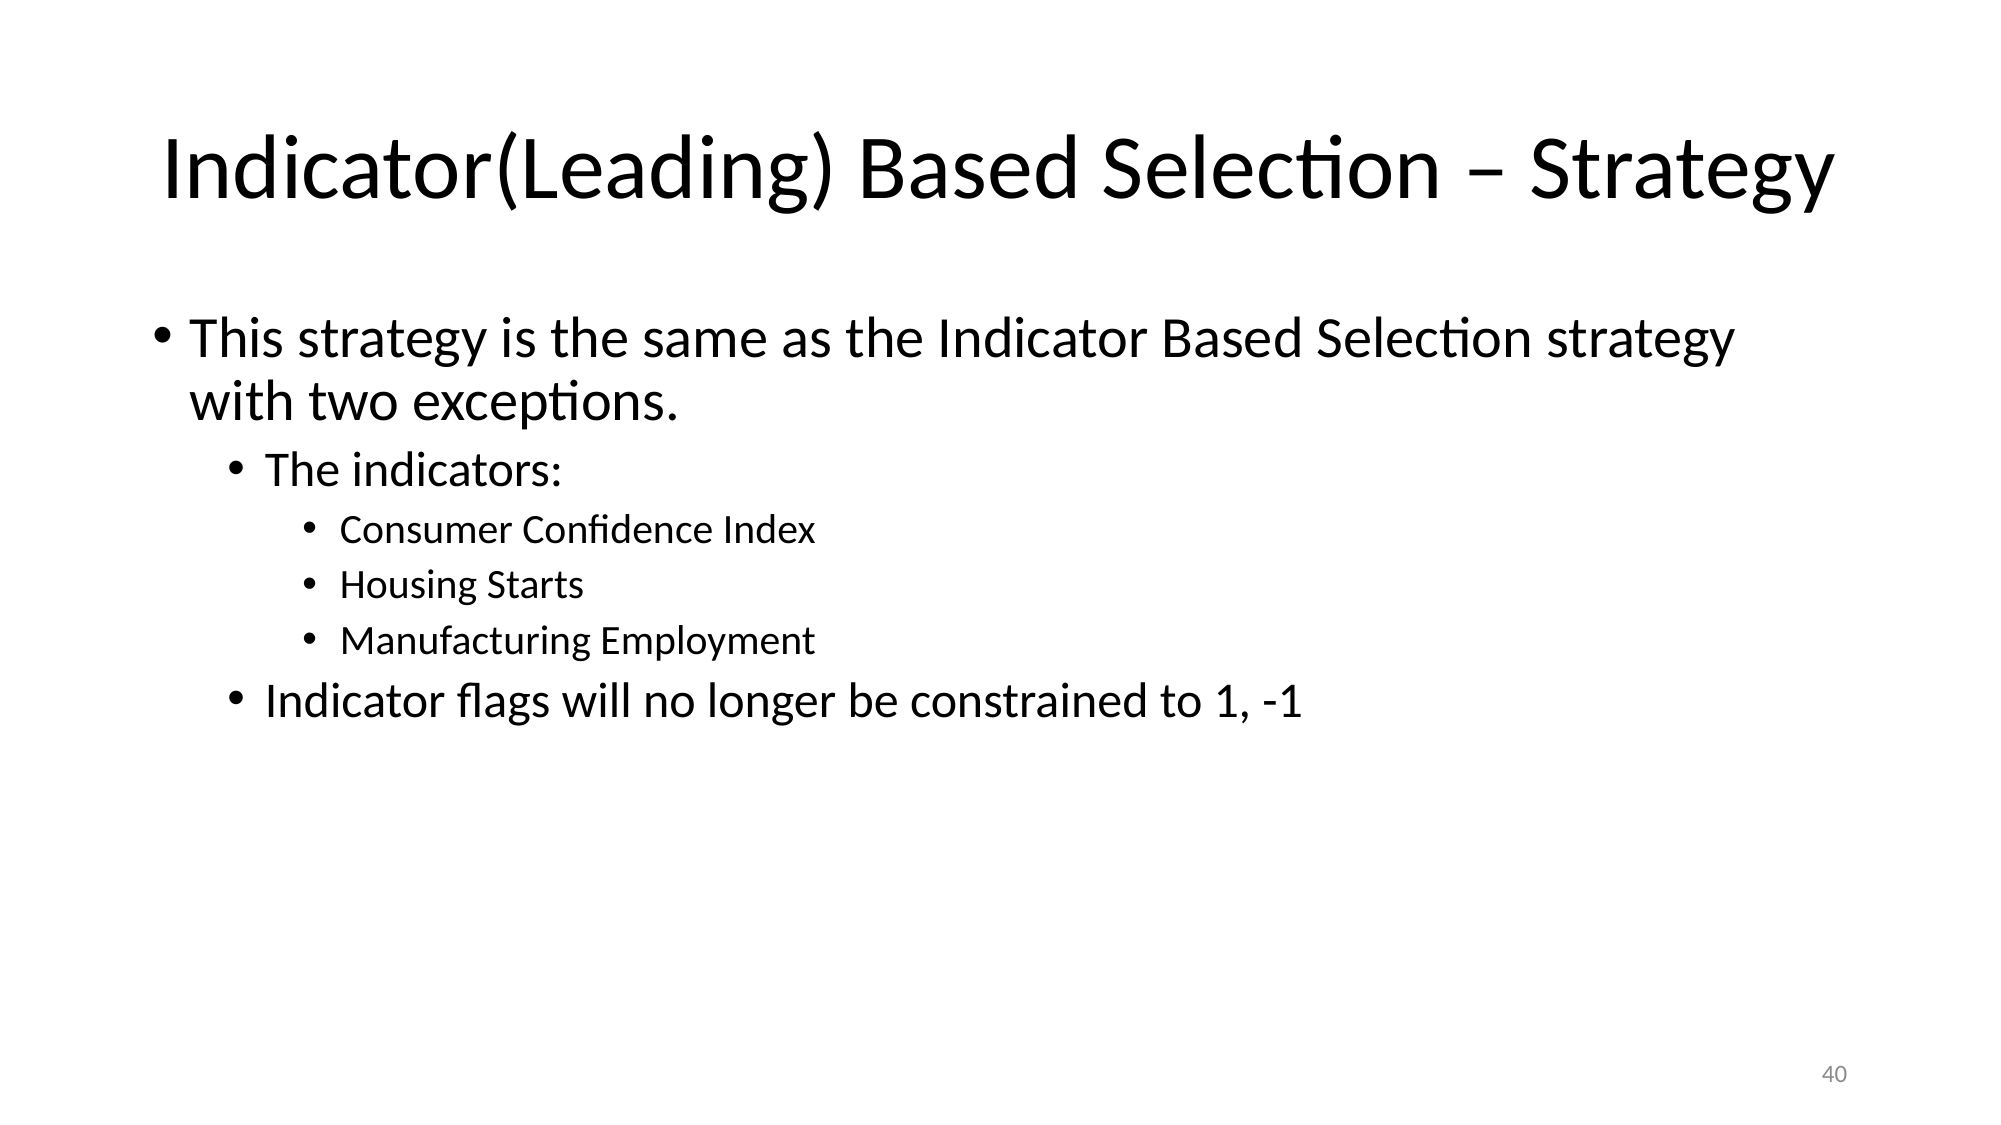

# Indicator(Leading) Based Selection – Strategy
This strategy is the same as the Indicator Based Selection strategy with two exceptions.
The indicators:
Consumer Confidence Index
Housing Starts
Manufacturing Employment
Indicator flags will no longer be constrained to 1, -1
40